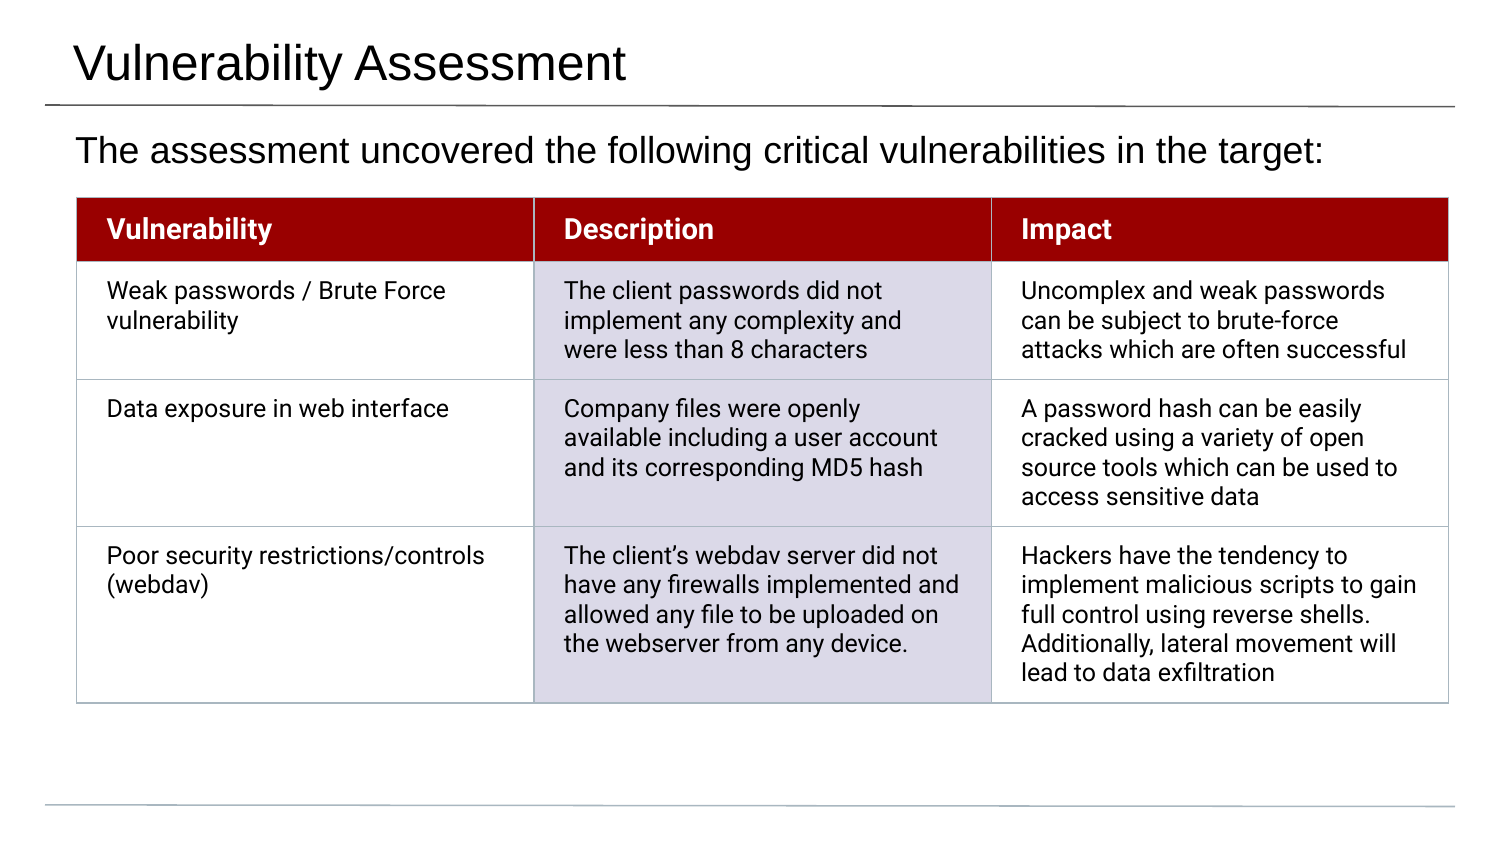

# Vulnerability Assessment
The assessment uncovered the following critical vulnerabilities in the target:
| Vulnerability | Description | Impact |
| --- | --- | --- |
| Weak passwords / Brute Force vulnerability | The client passwords did not implement any complexity and were less than 8 characters | Uncomplex and weak passwords can be subject to brute-force attacks which are often successful |
| Data exposure in web interface | Company files were openly available including a user account and its corresponding MD5 hash | A password hash can be easily cracked using a variety of open source tools which can be used to access sensitive data |
| Poor security restrictions/controls (webdav) | The client’s webdav server did not have any firewalls implemented and allowed any file to be uploaded on the webserver from any device. | Hackers have the tendency to implement malicious scripts to gain full control using reverse shells. Additionally, lateral movement will lead to data exfiltration |